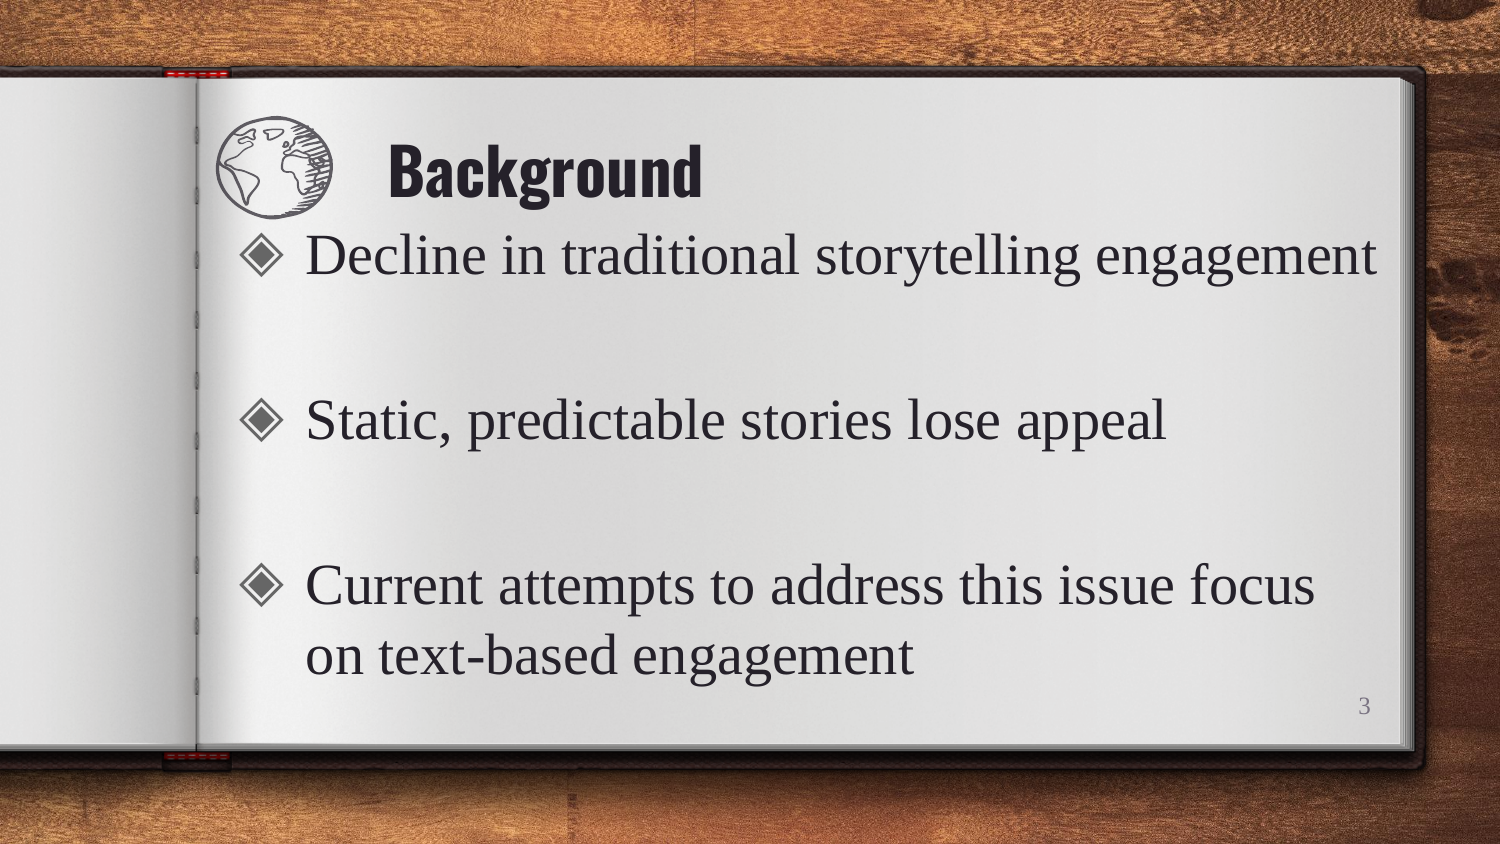

Background

Decline in traditional storytelling engagement

Static, predictable stories lose appeal

Current attempts to address this issue focus on text-based engagement

3